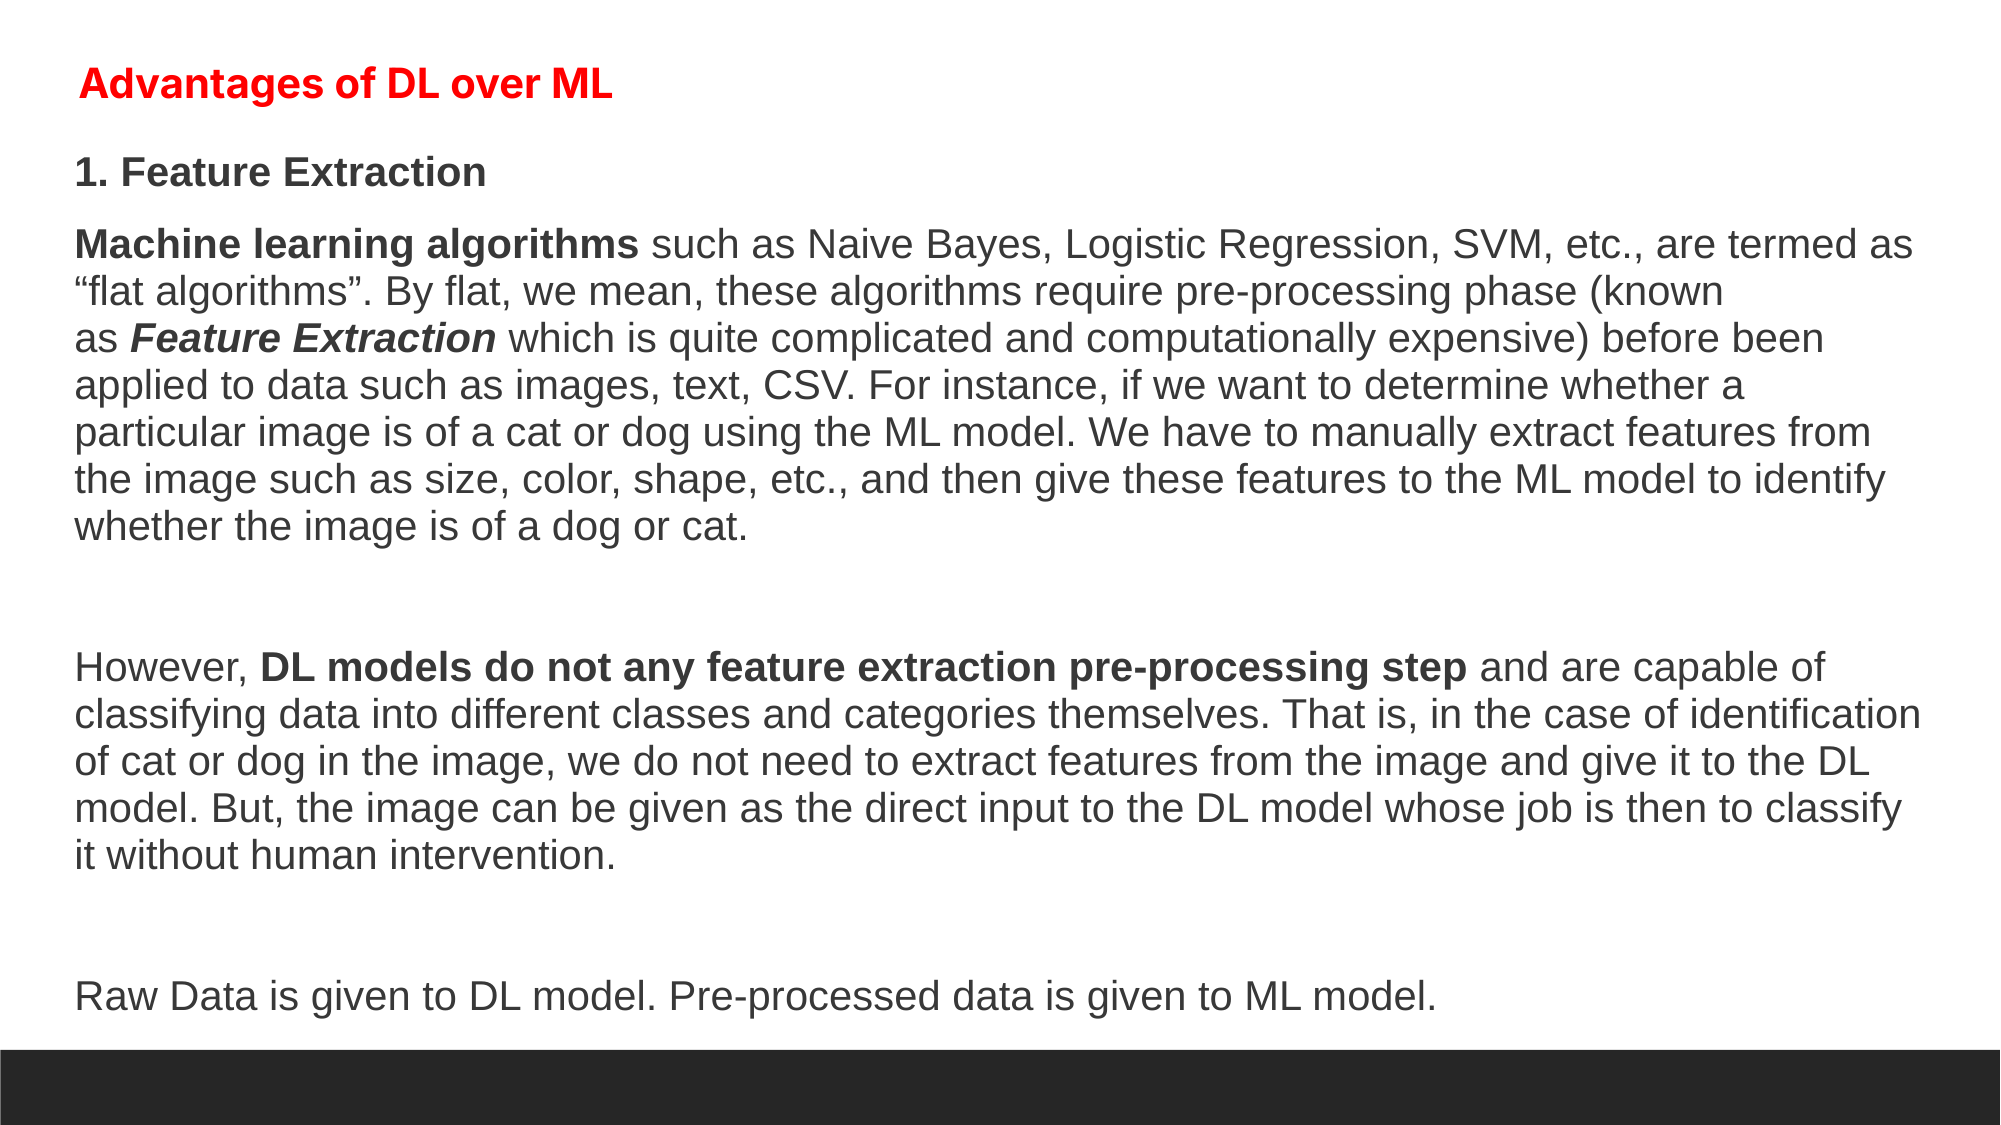

Advantages of DL over ML
1. Feature Extraction
Machine learning algorithms such as Naive Bayes, Logistic Regression, SVM, etc., are termed as “flat algorithms”. By flat, we mean, these algorithms require pre-processing phase (known as Feature Extraction which is quite complicated and computationally expensive) before been applied to data such as images, text, CSV. For instance, if we want to determine whether a particular image is of a cat or dog using the ML model. We have to manually extract features from the image such as size, color, shape, etc., and then give these features to the ML model to identify whether the image is of a dog or cat.

However, DL models do not any feature extraction pre-processing step and are capable of classifying data into different classes and categories themselves. That is, in the case of identification of cat or dog in the image, we do not need to extract features from the image and give it to the DL model. But, the image can be given as the direct input to the DL model whose job is then to classify it without human intervention.

Raw Data is given to DL model. Pre-processed data is given to ML model.